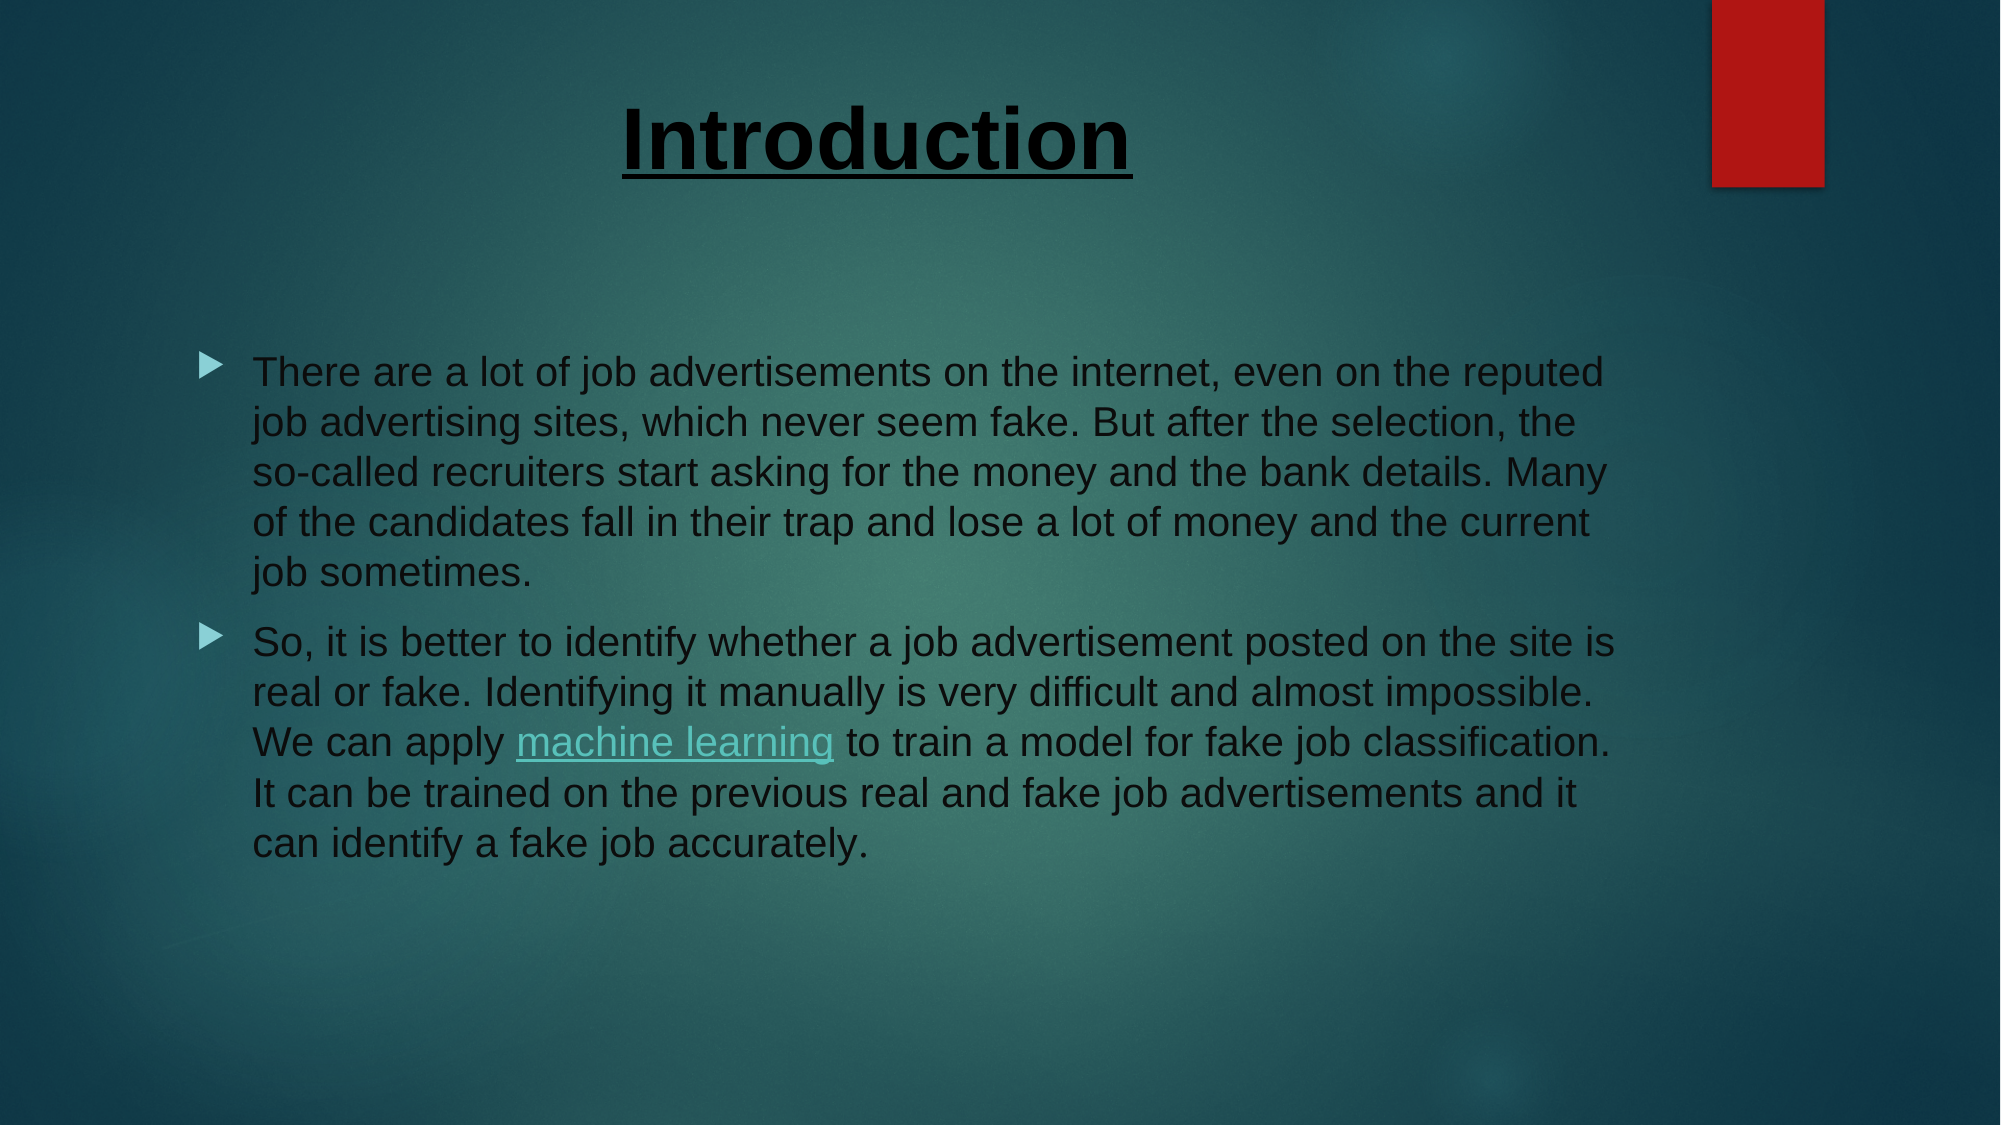

# Introduction
There are a lot of job advertisements on the internet, even on the reputed job advertising sites, which never seem fake. But after the selection, the so-called recruiters start asking for the money and the bank details. Many of the candidates fall in their trap and lose a lot of money and the current job sometimes.
So, it is better to identify whether a job advertisement posted on the site is real or fake. Identifying it manually is very difficult and almost impossible. We can apply machine learning to train a model for fake job classification. It can be trained on the previous real and fake job advertisements and it can identify a fake job accurately.